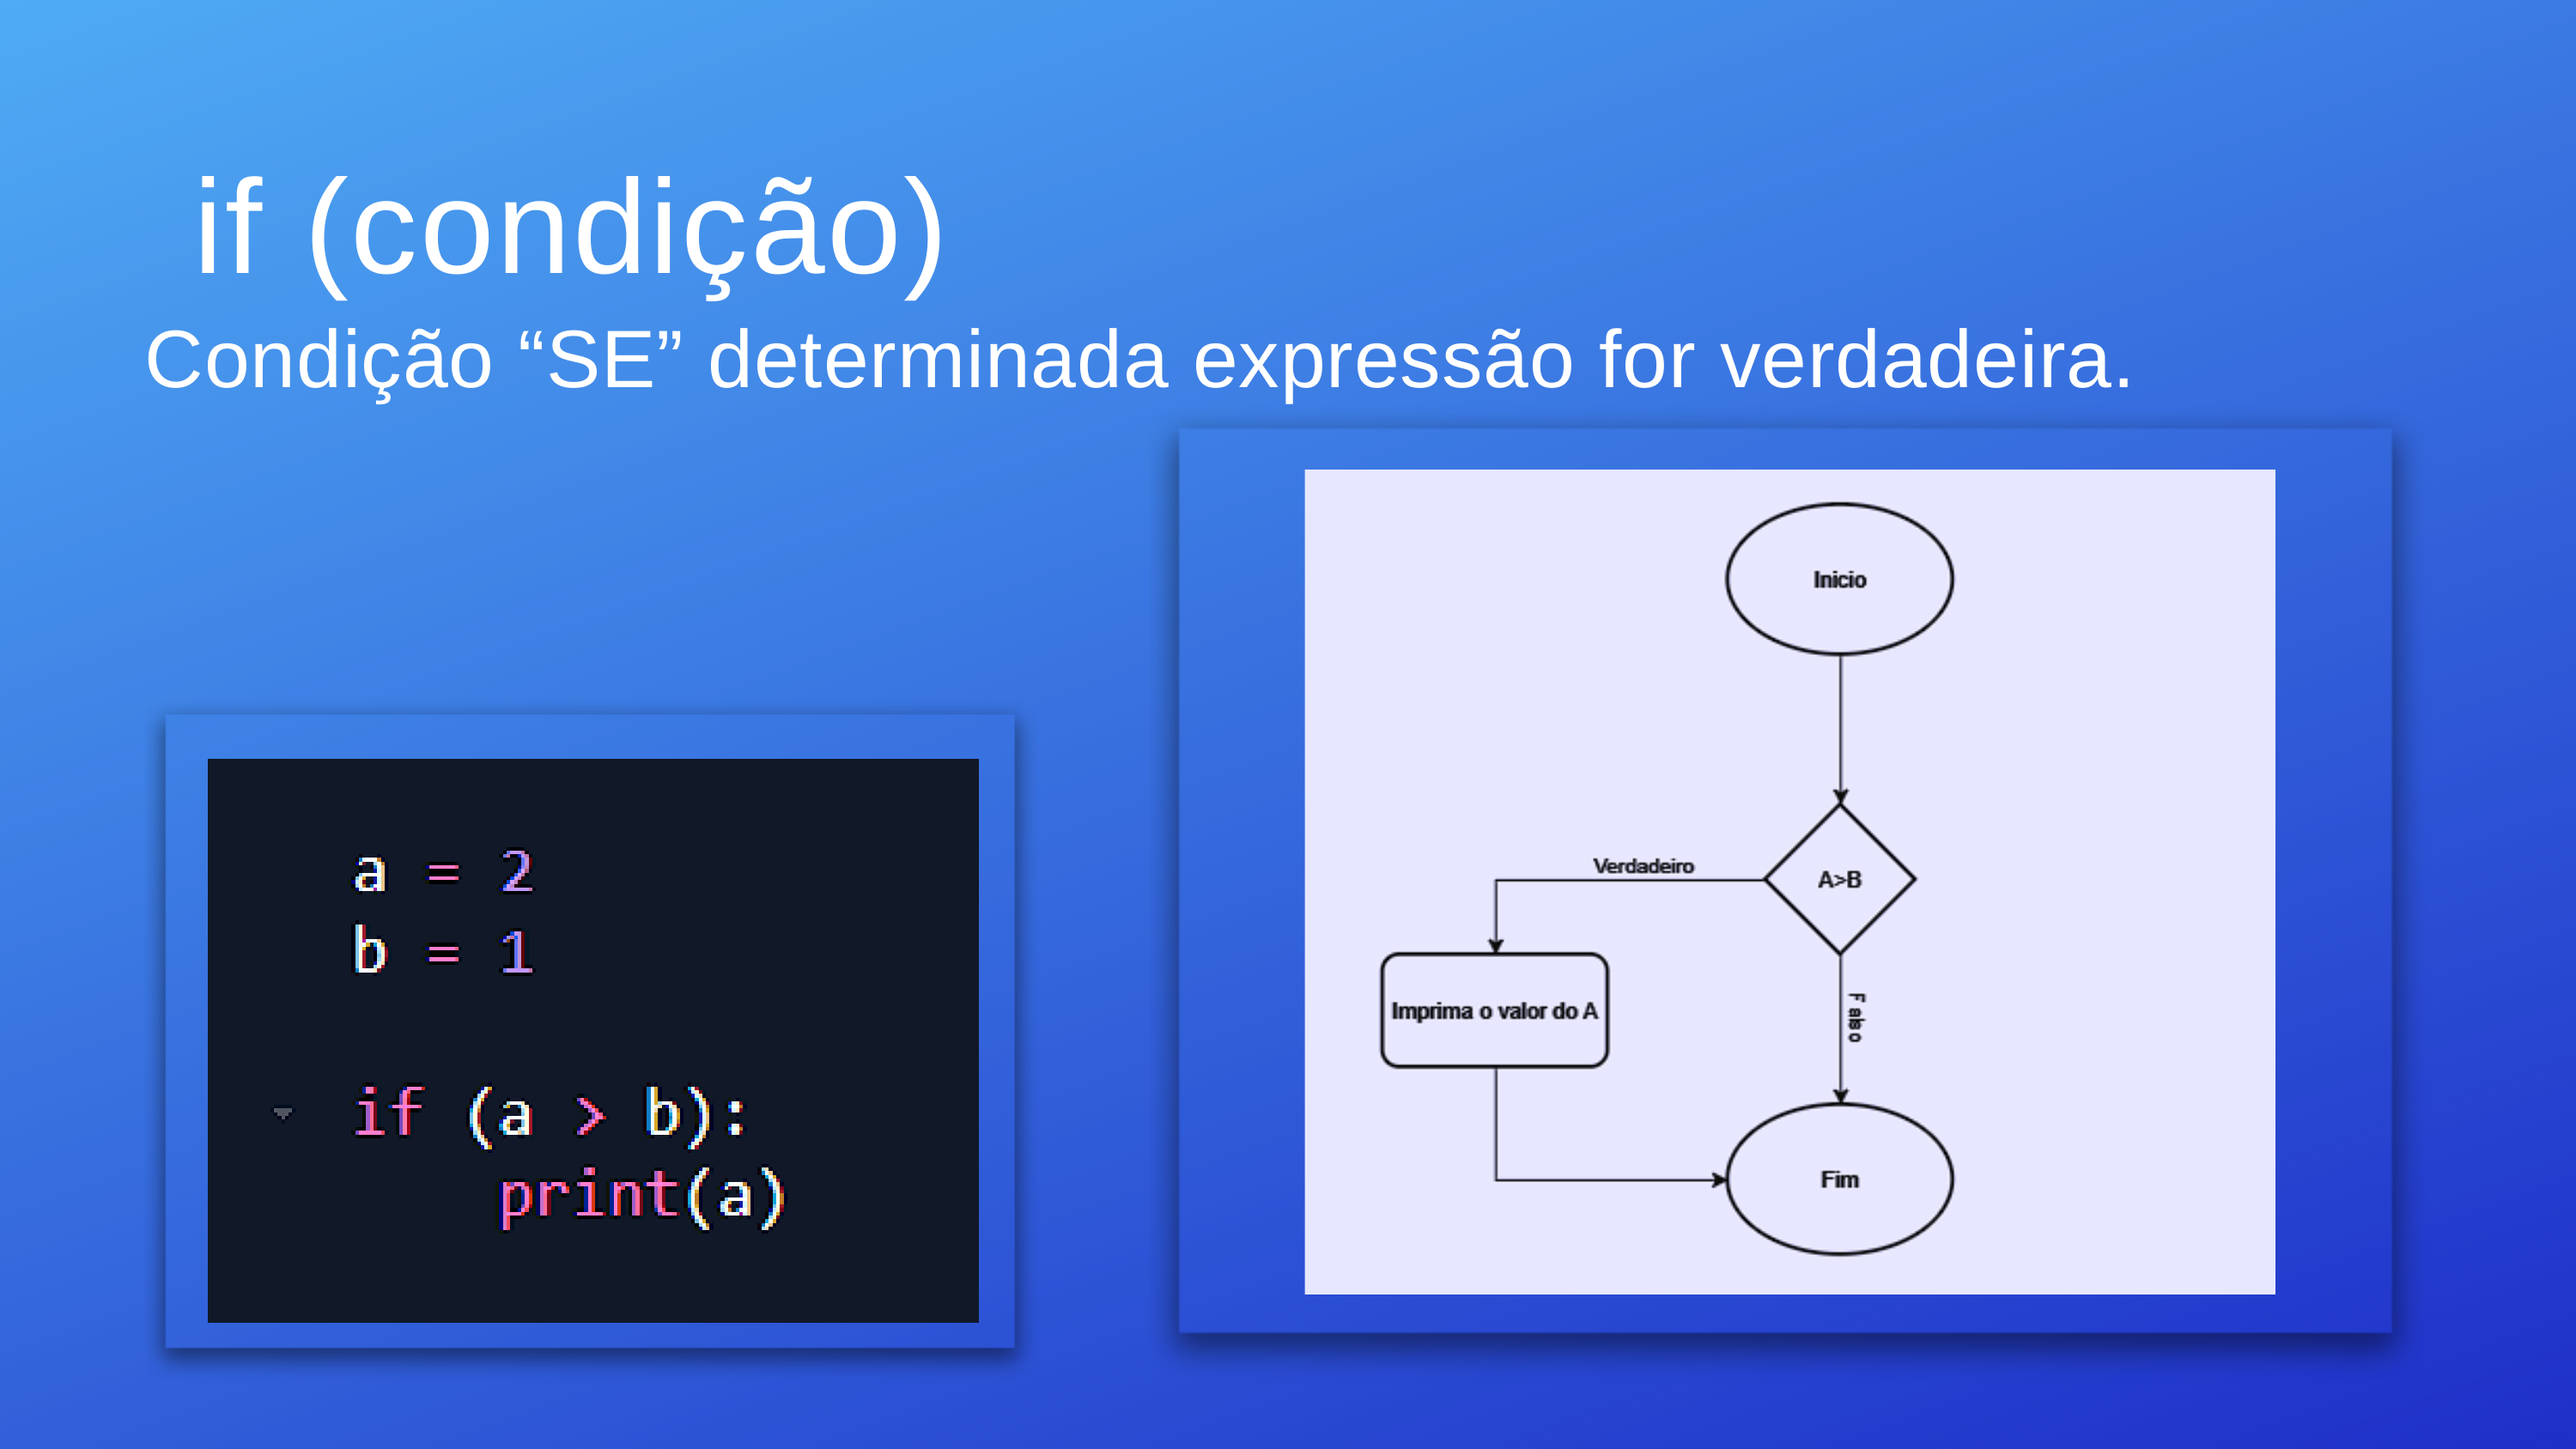

if (condição)
Condição “SE” determinada expressão for verdadeira.